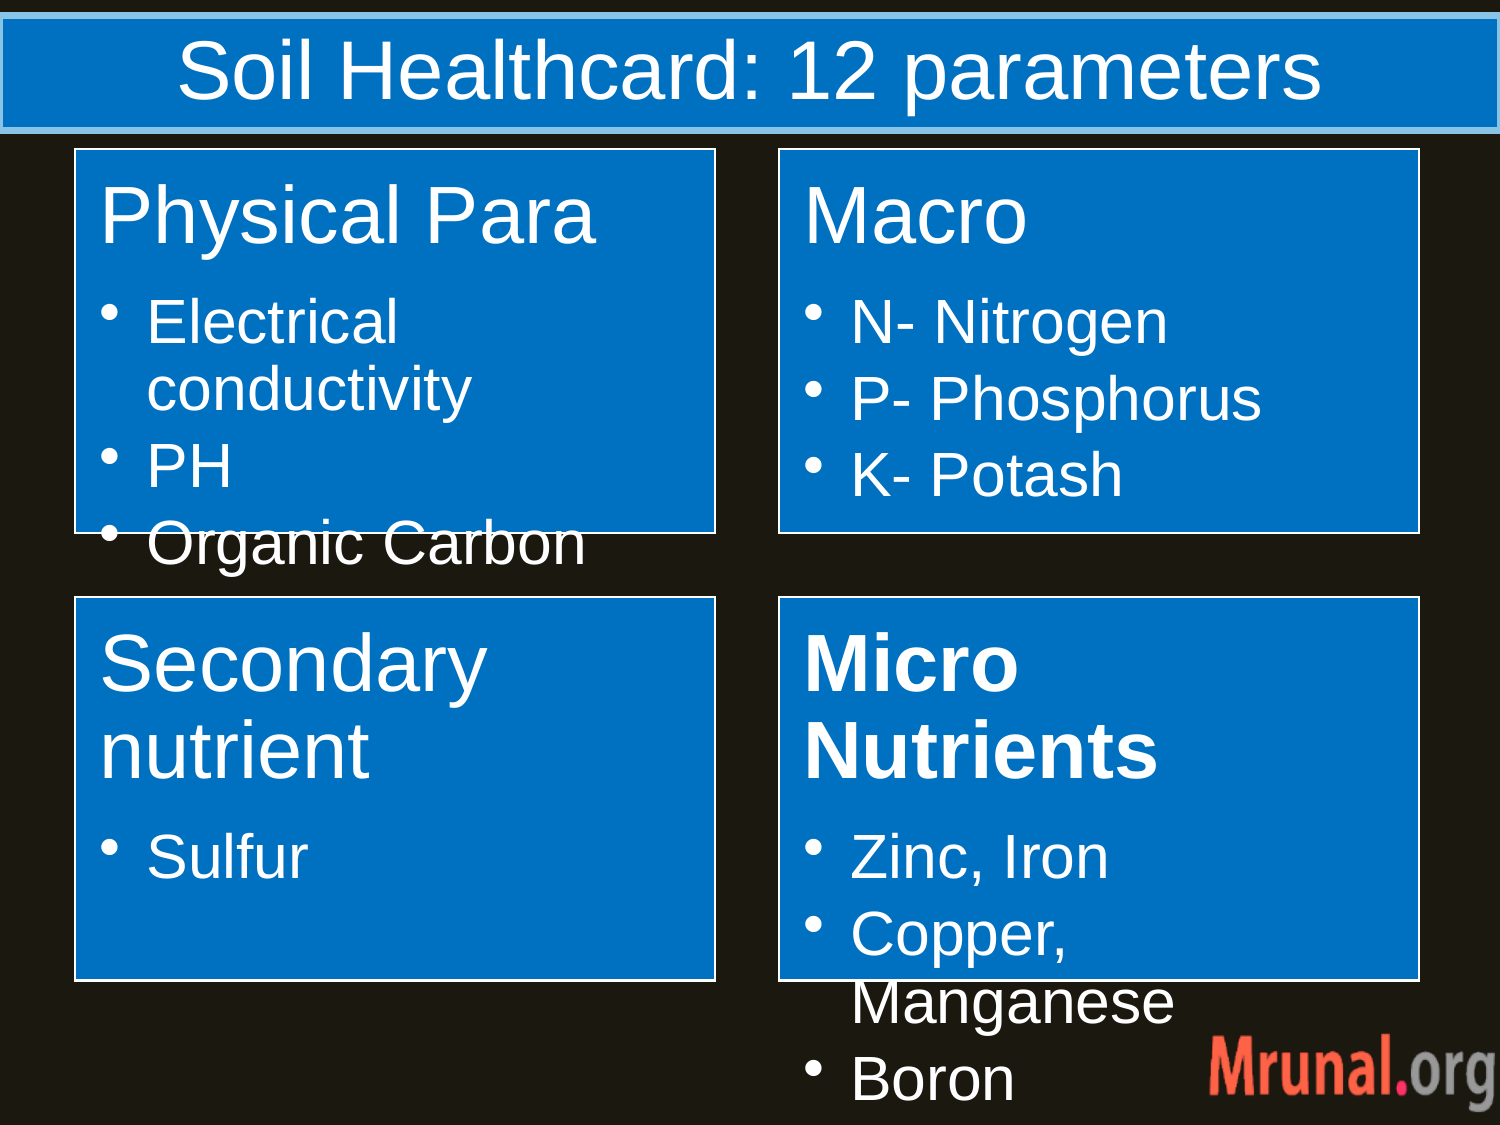

# Soil Healthcard: 12 parameters
Physical Para
Electrical conductivity
PH
Organic Carbon
Macro
N- Nitrogen
P- Phosphorus
K- Potash
Secondary nutrient
Sulfur
Micro Nutrients
Zinc, Iron
Copper, Manganese
Boron